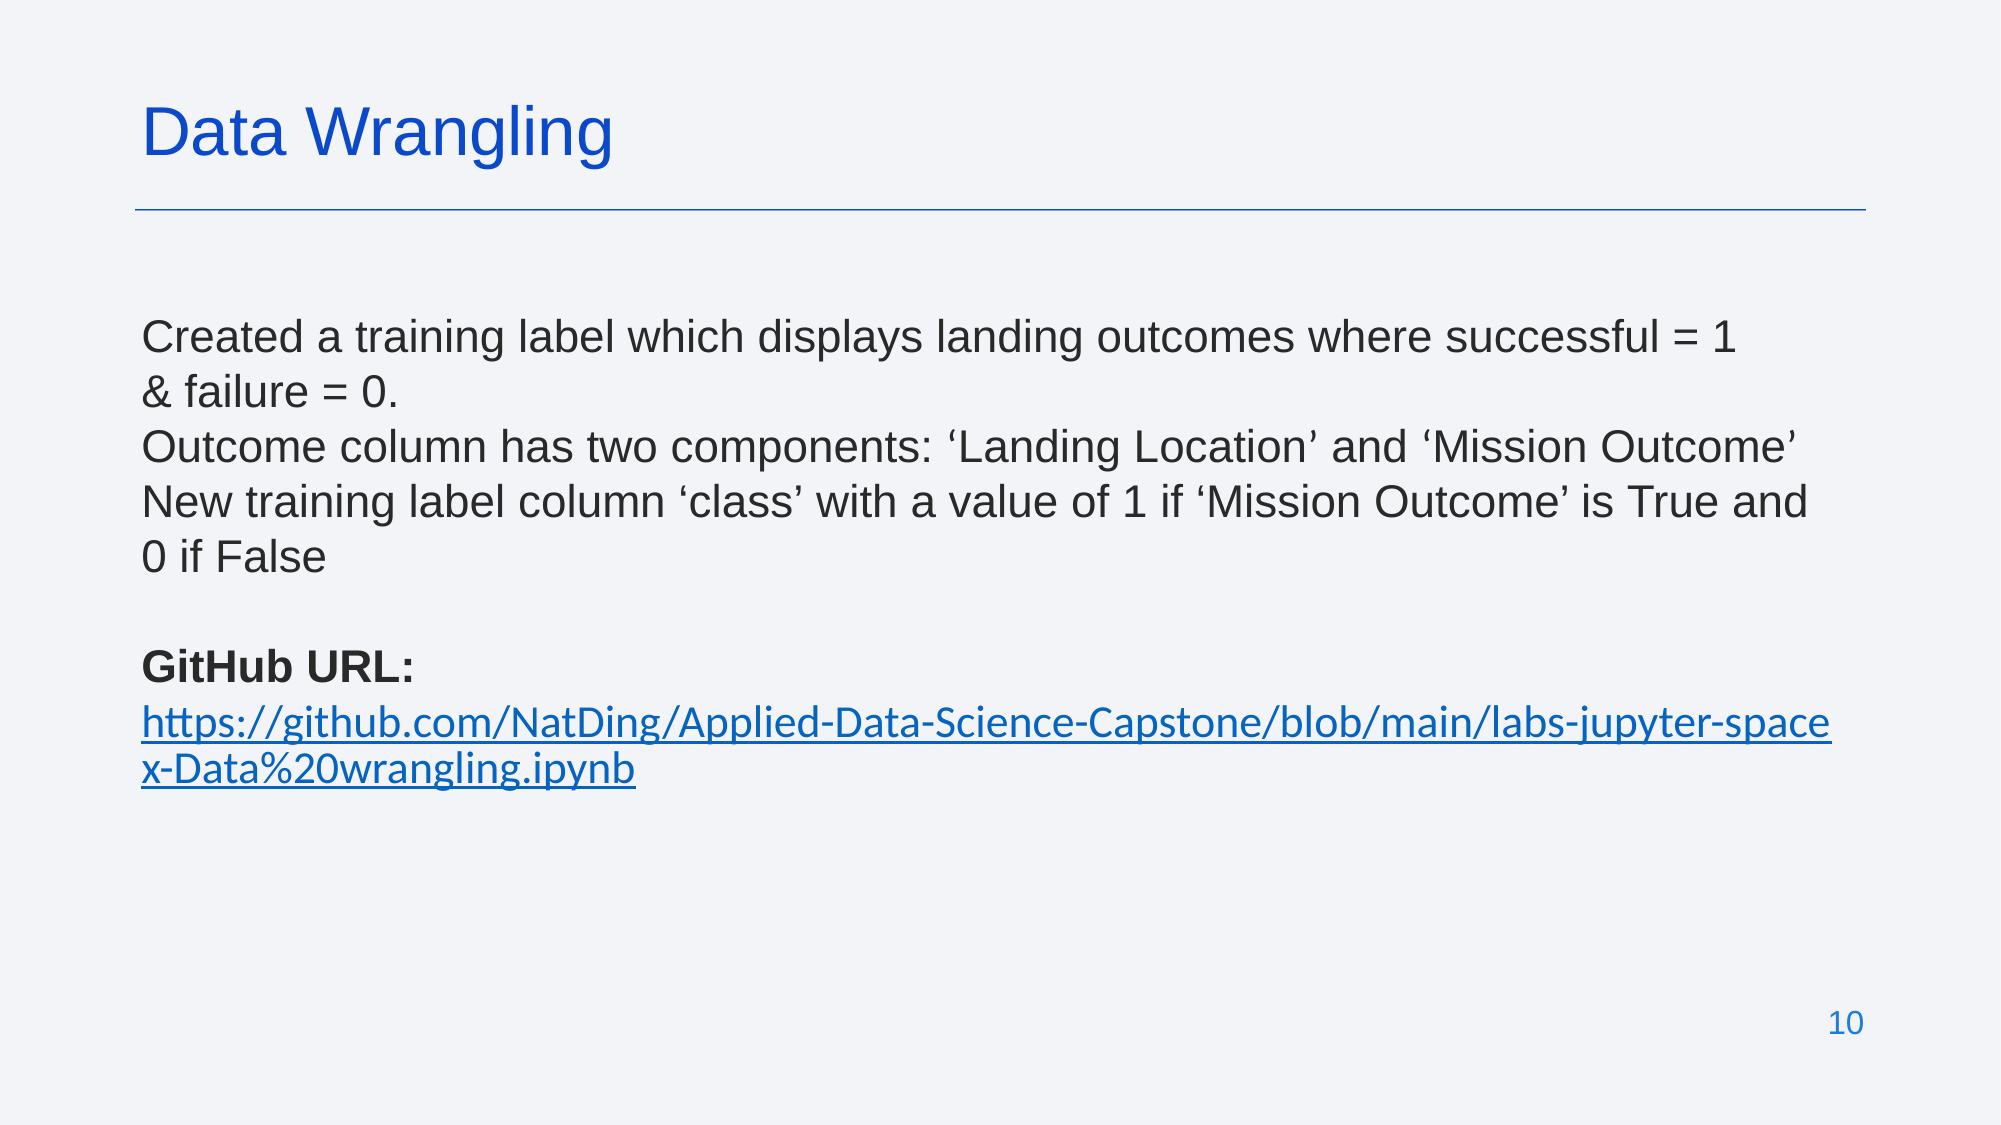

Data Wrangling
Created a training label which displays landing outcomes where successful = 1 & failure = 0.
Outcome column has two components: ‘Landing Location’ and ‘Mission Outcome’
New training label column ‘class’ with a value of 1 if ‘Mission Outcome’ is True and 0 if False

GitHub URL:
https://github.com/NatDing/Applied-Data-Science-Capstone/blob/main/labs-jupyter-spacex-Data%20wrangling.ipynb

10